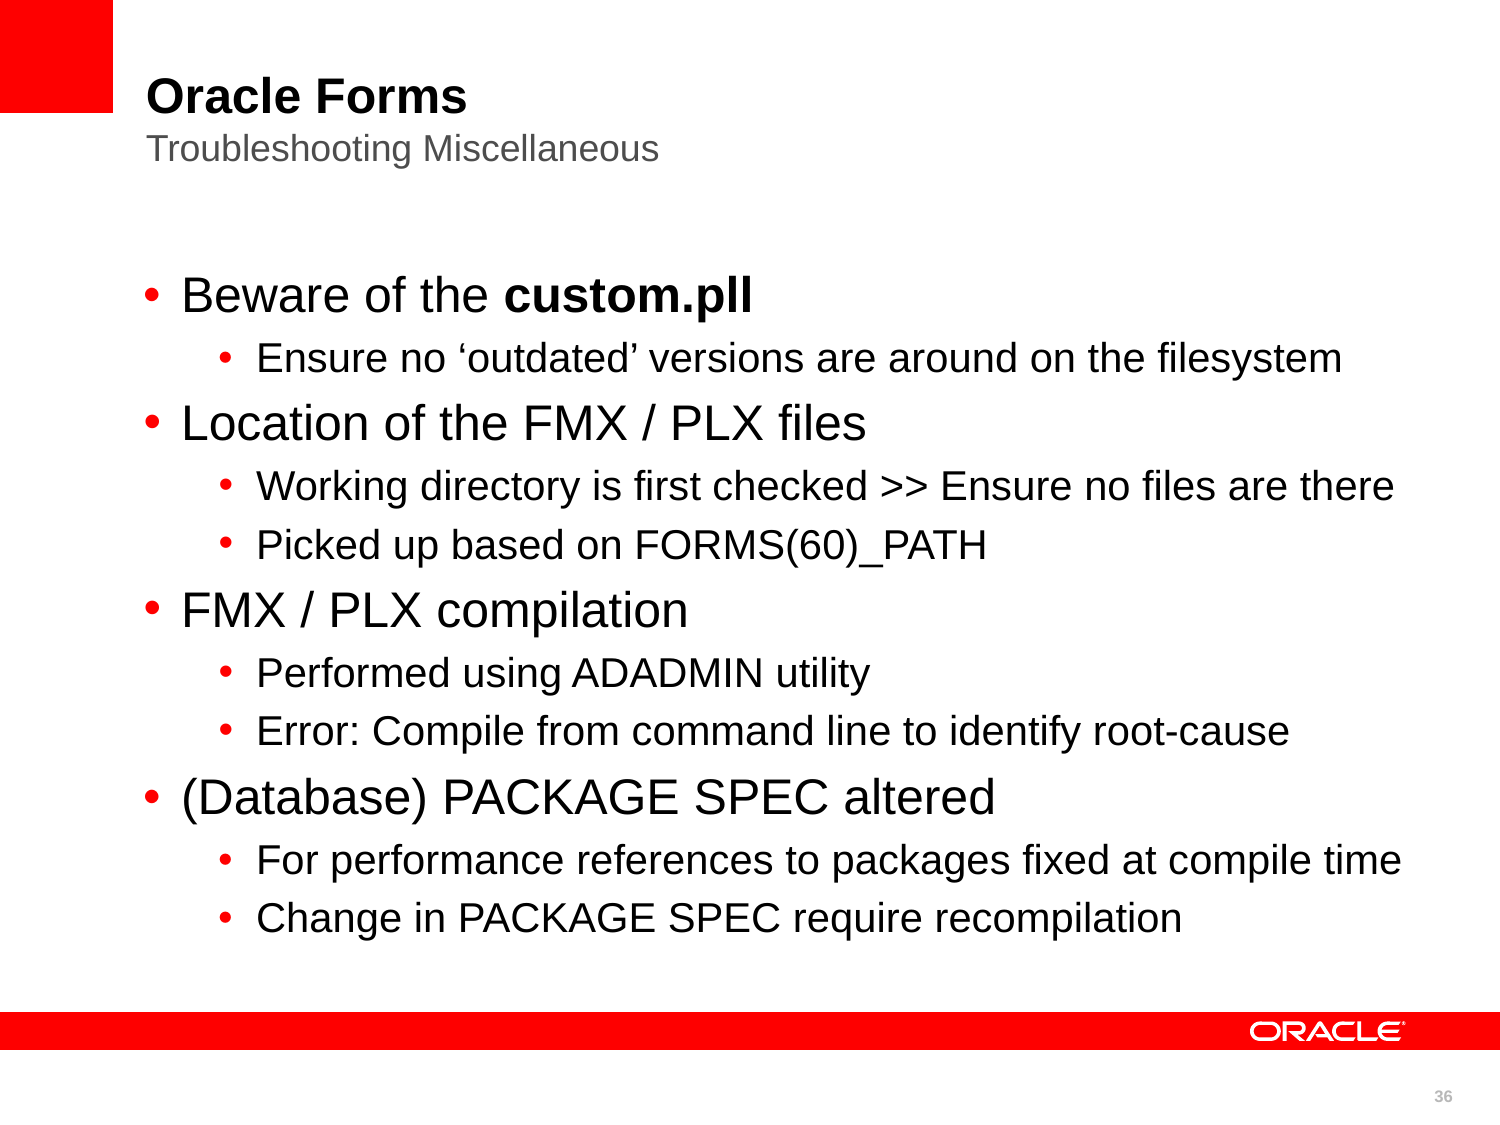

Oracle Forms
Troubleshooting Miscellaneous
Beware of the custom.pll
Ensure no ‘outdated’ versions are around on the filesystem
Location of the FMX / PLX files
Working directory is first checked >> Ensure no files are there
Picked up based on FORMS(60)_PATH
FMX / PLX compilation
Performed using ADADMIN utility
Error: Compile from command line to identify root-cause
(Database) PACKAGE SPEC altered
For performance references to packages fixed at compile time
Change in PACKAGE SPEC require recompilation